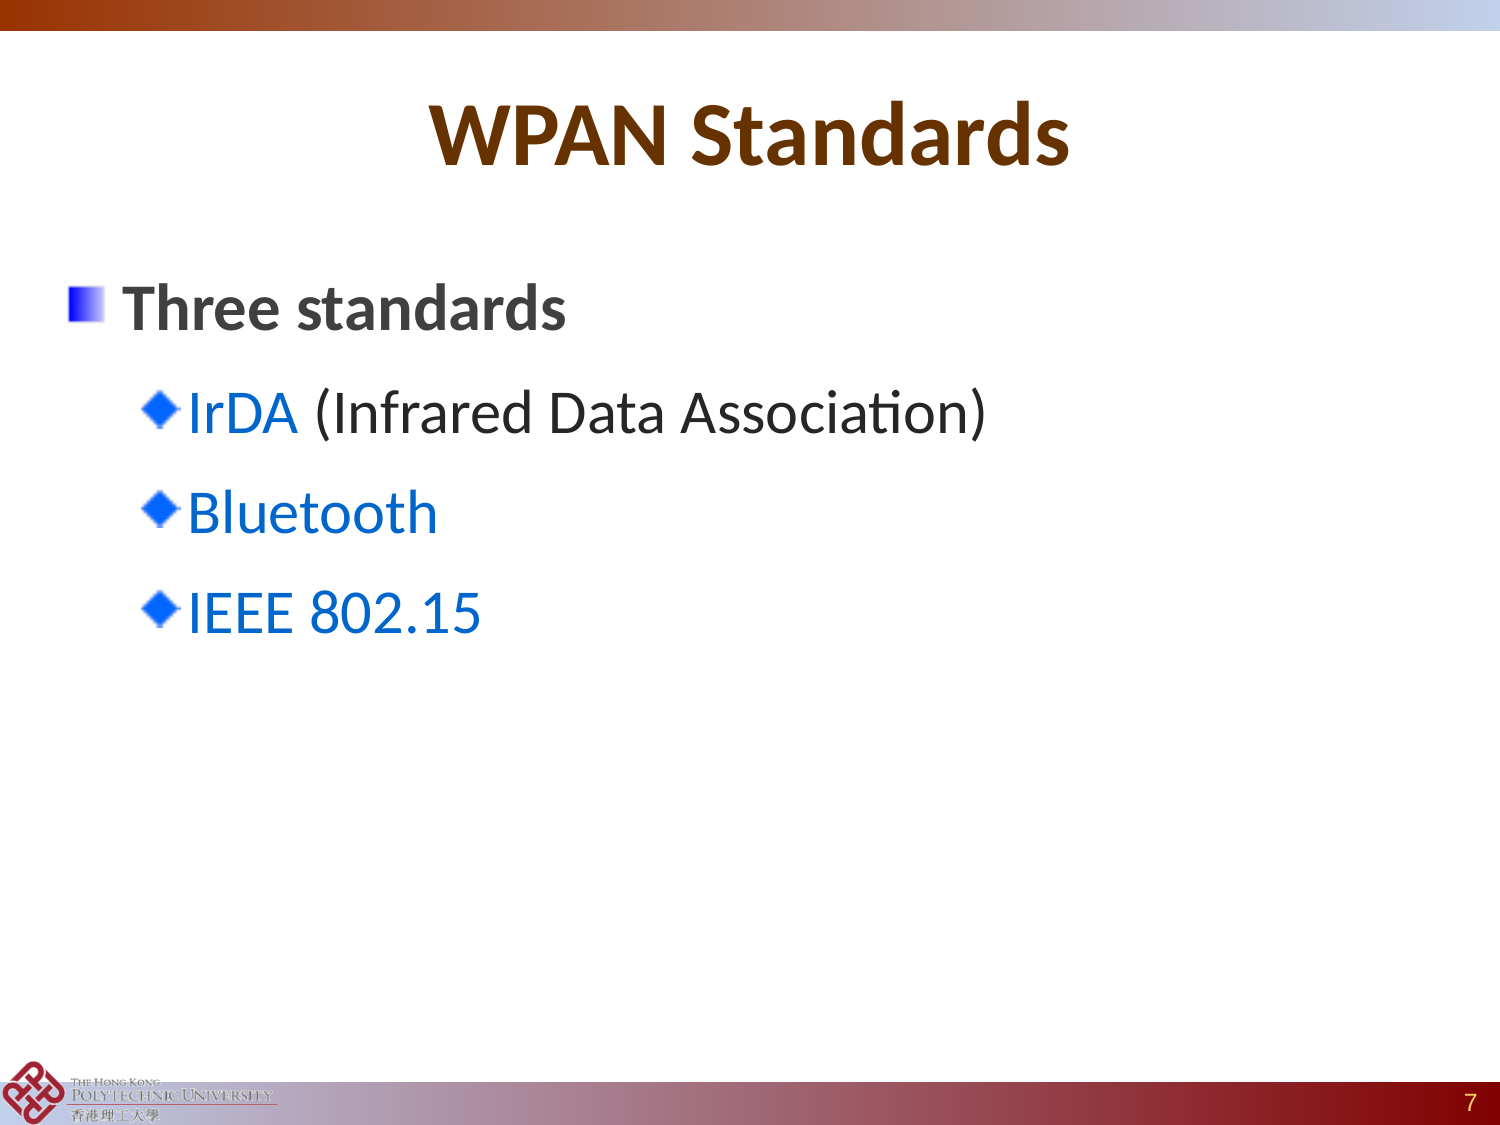

# WPAN Standards
Three standards
IrDA (Infrared Data Association)
Bluetooth
IEEE 802.15